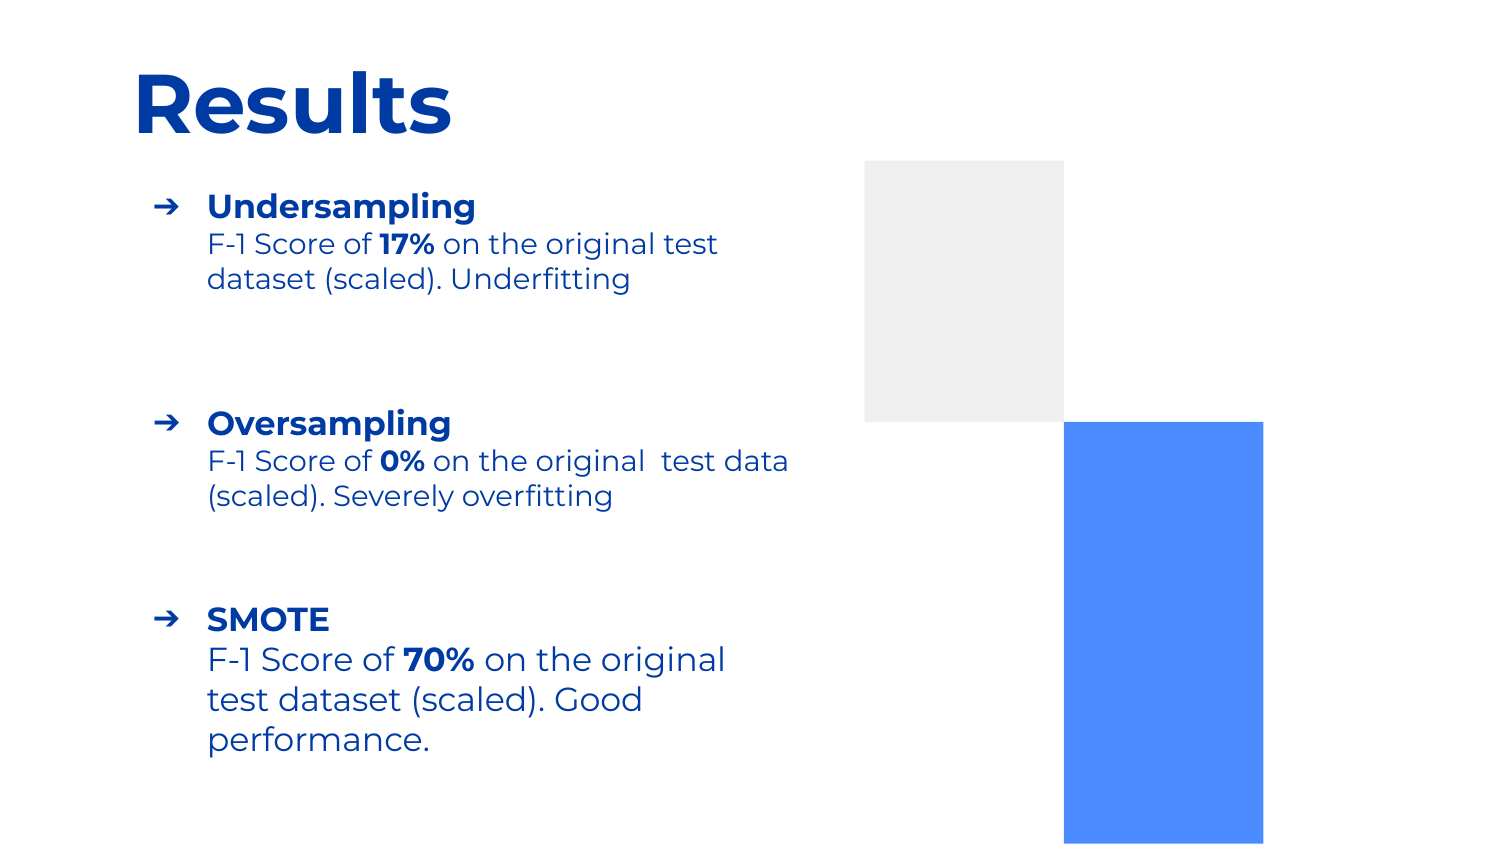

# Results
Undersampling
F-1 Score of 17% on the original test dataset (scaled). Underfitting
Oversampling
F-1 Score of 0% on the original  test data (scaled). Severely overfitting
SMOTE
F-1 Score of 70% on the original test dataset (scaled). Good performance.